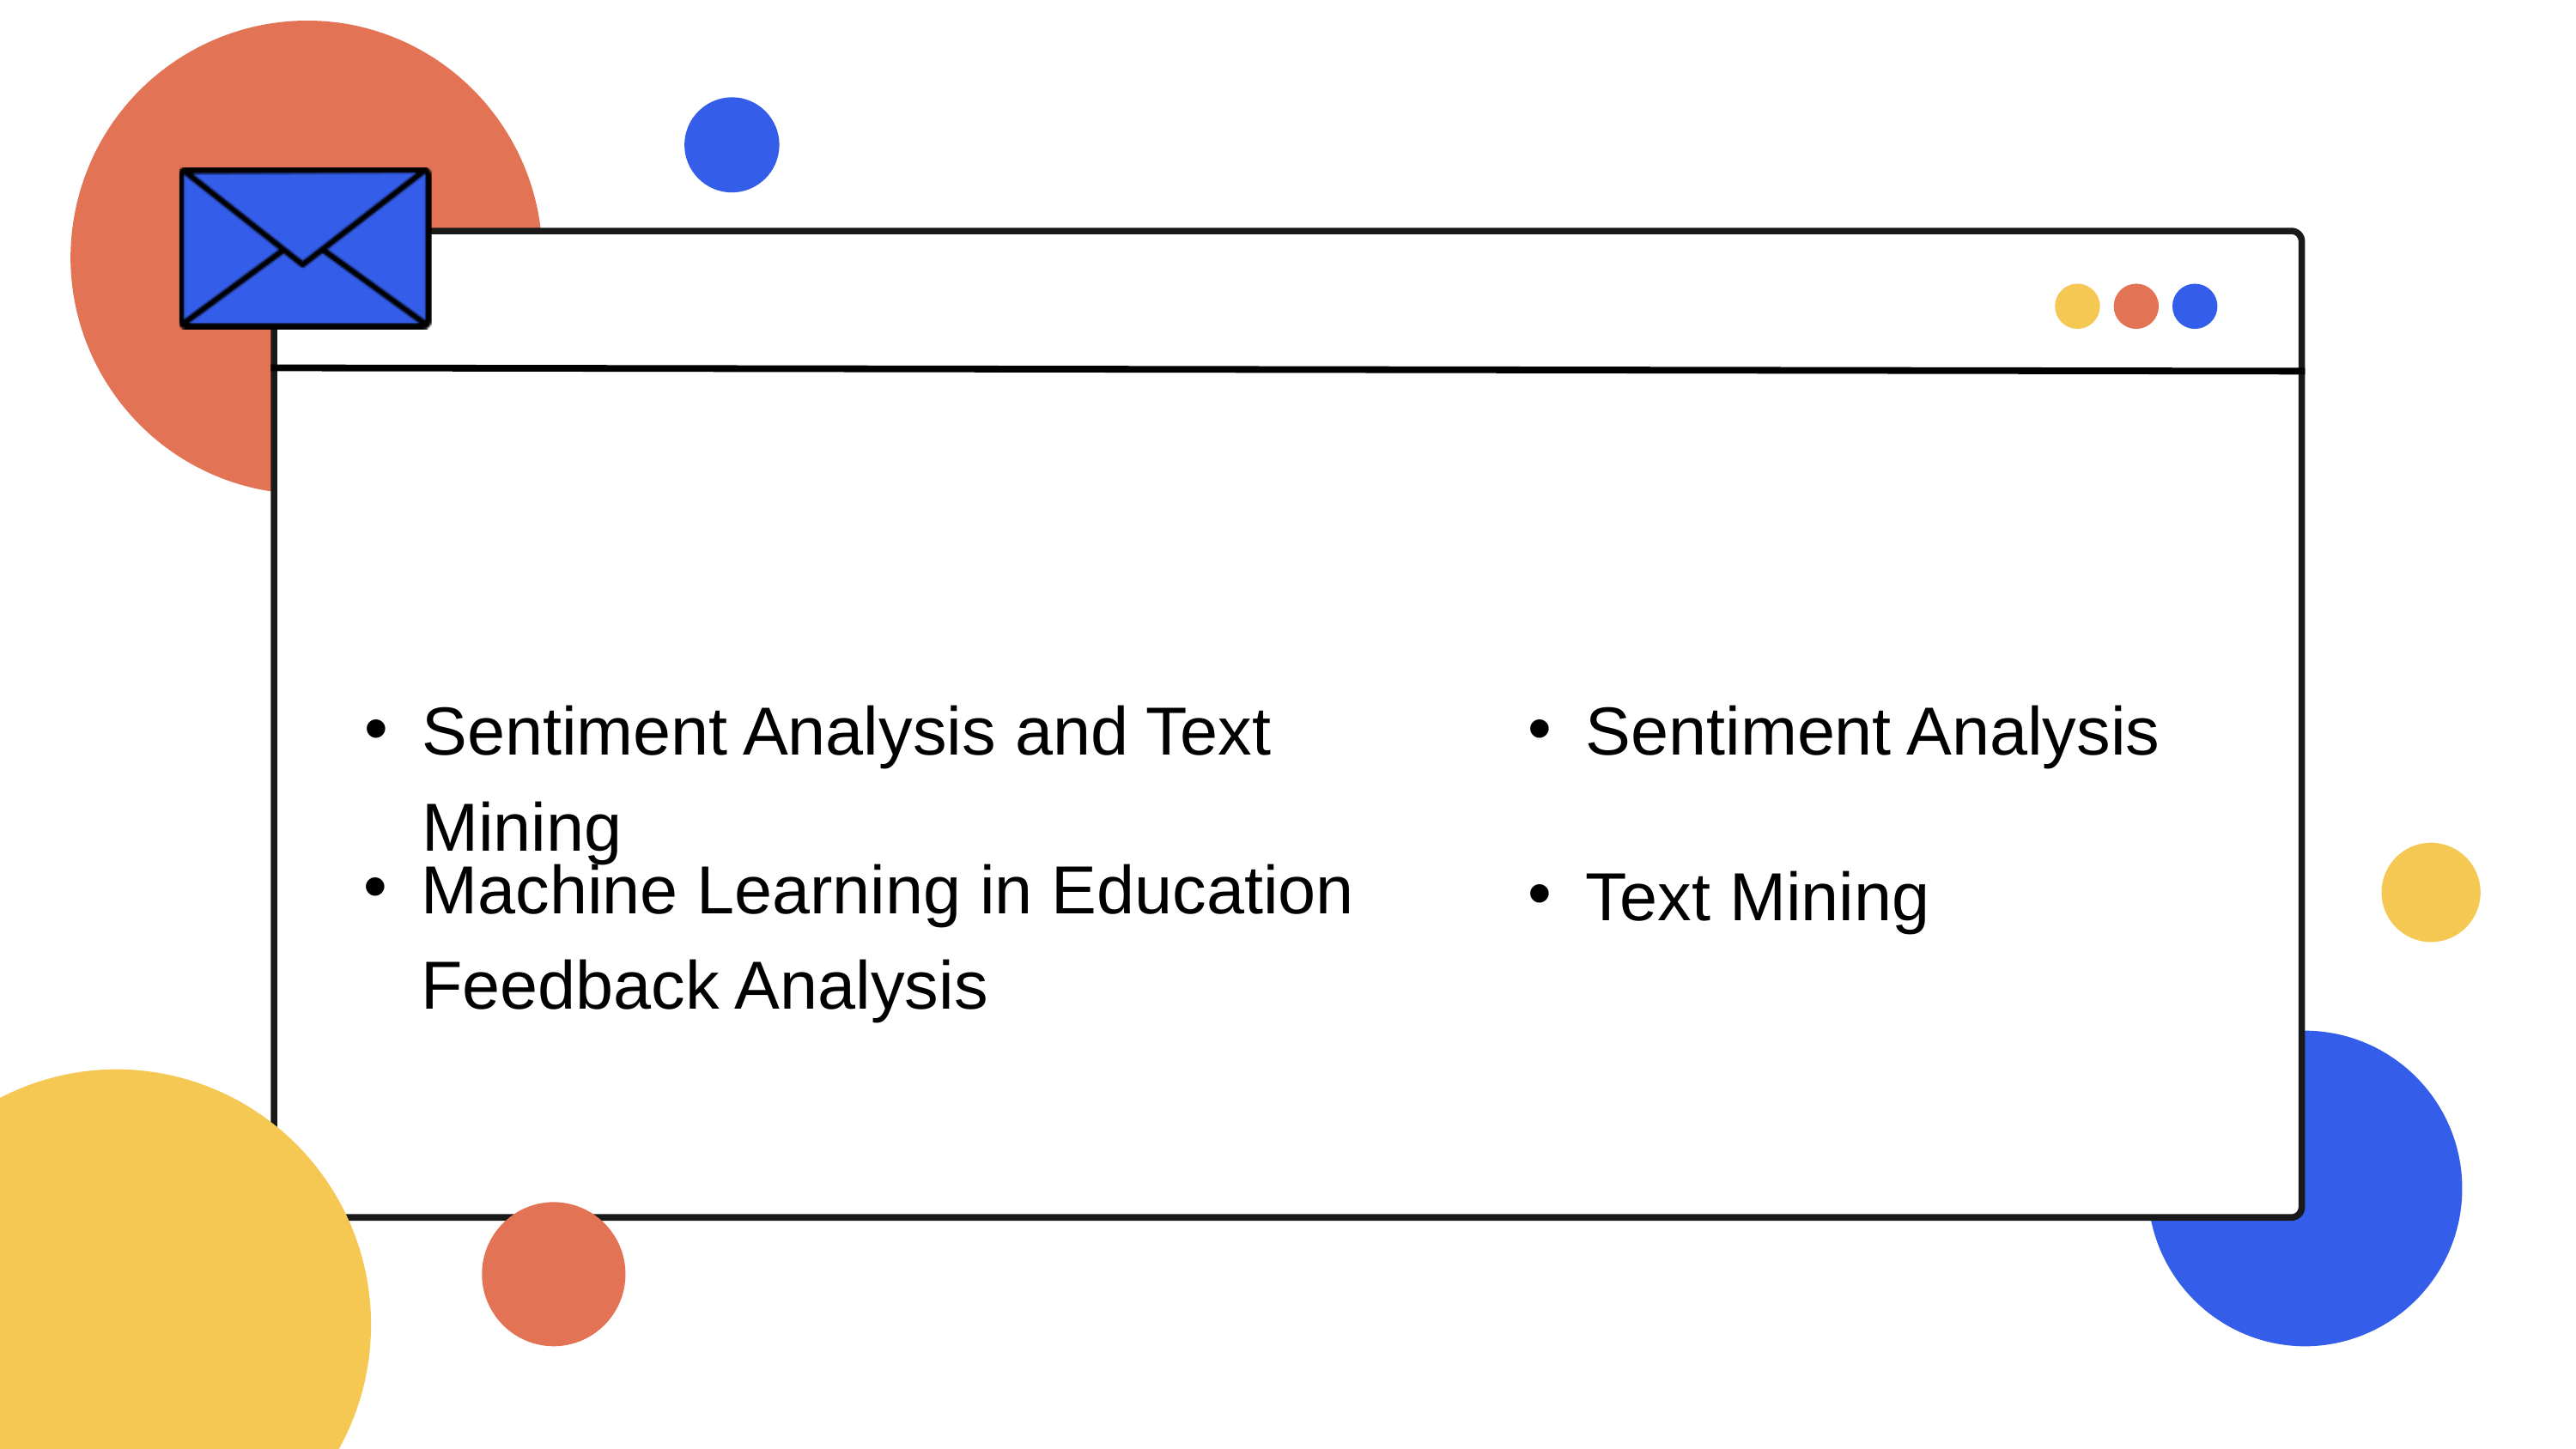

RELATED WORKS
DEFINITION
Sentiment Analysis
Sentiment Analysis and Text Mining
Machine Learning in Education Feedback Analysis
Text Mining